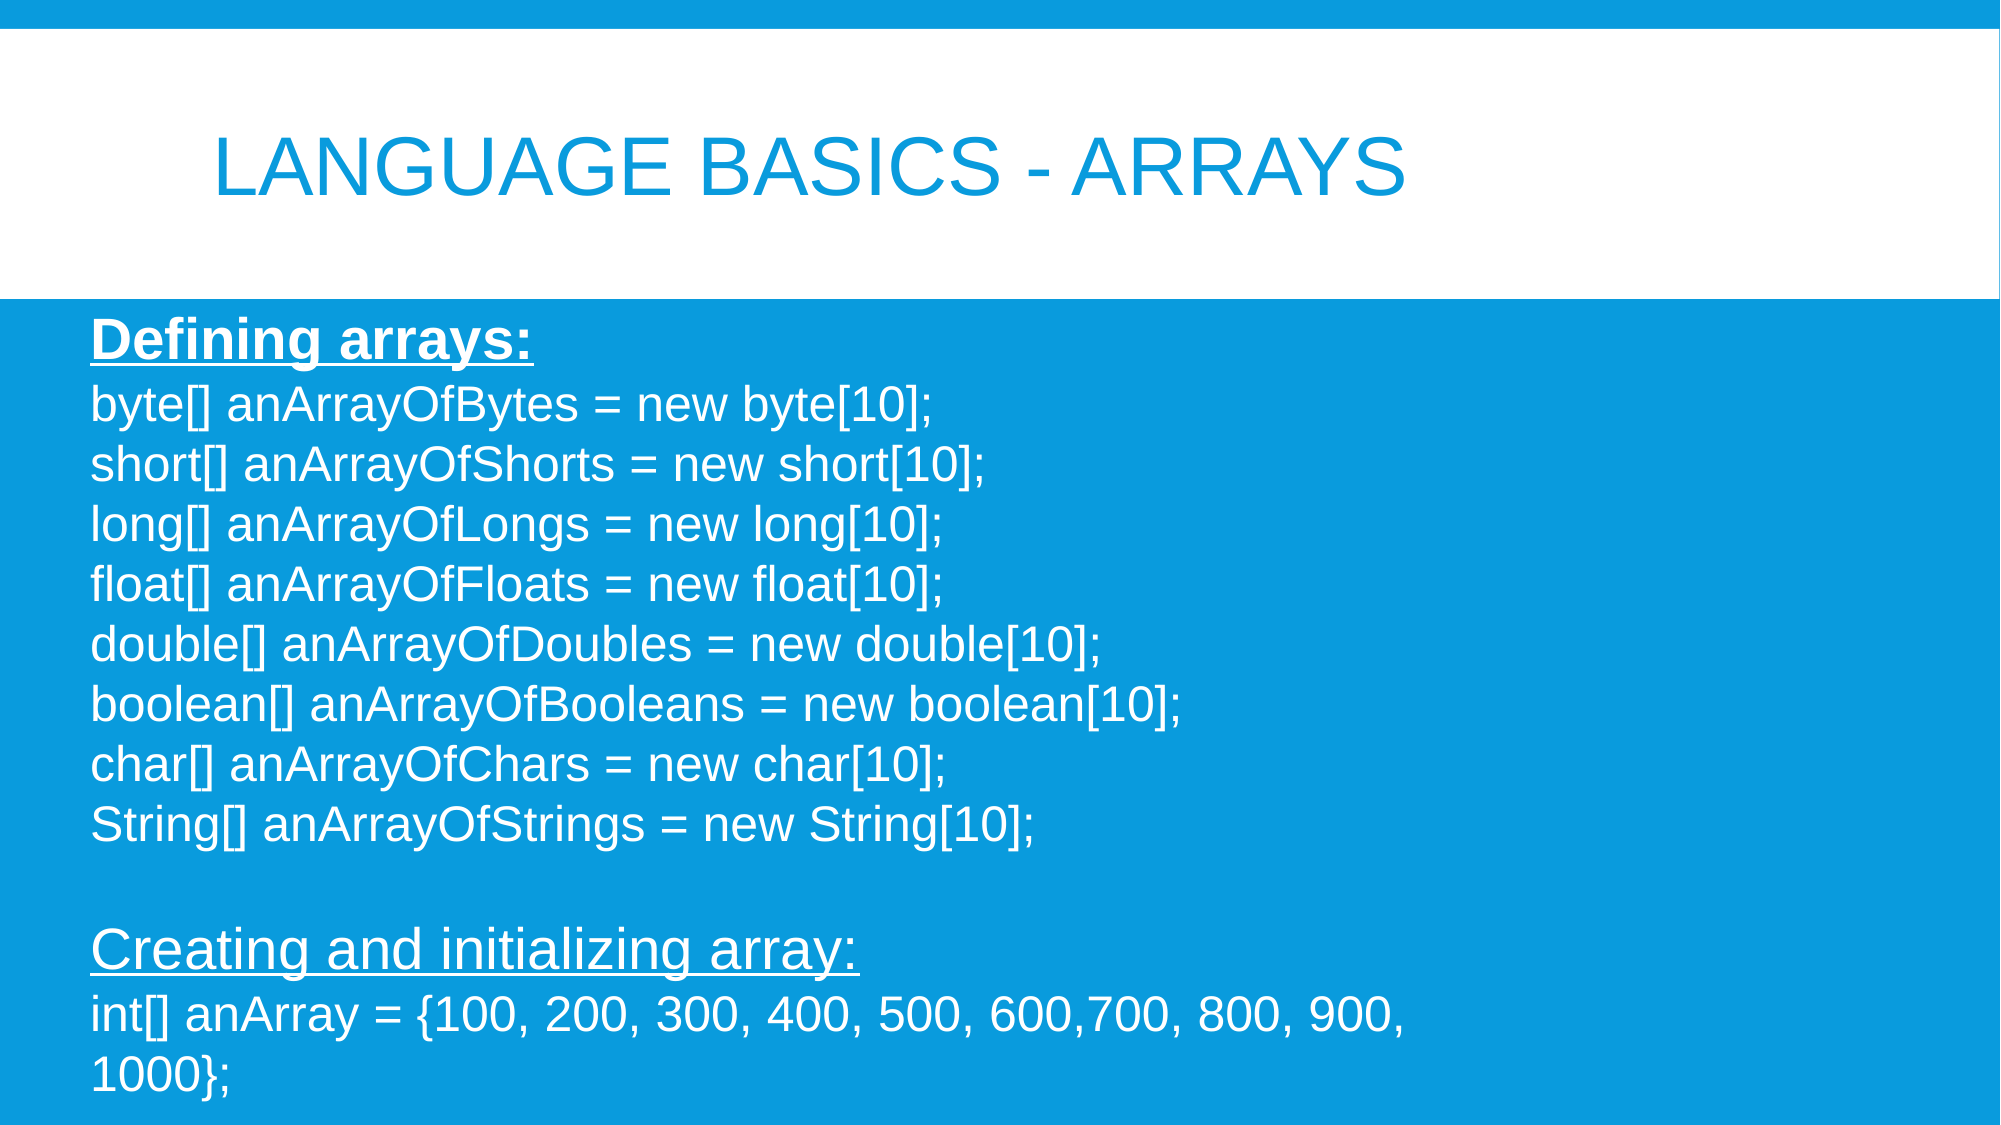

# Language basics - Arrays
Defining arrays:
byte[] anArrayOfBytes = new byte[10];
short[] anArrayOfShorts = new short[10];
long[] anArrayOfLongs = new long[10];
float[] anArrayOfFloats = new float[10];
double[] anArrayOfDoubles = new double[10];
boolean[] anArrayOfBooleans = new boolean[10];
char[] anArrayOfChars = new char[10];
String[] anArrayOfStrings = new String[10];

Creating and initializing array:
int[] anArray = {100, 200, 300, 400, 500, 600,700, 800, 900, 1000};